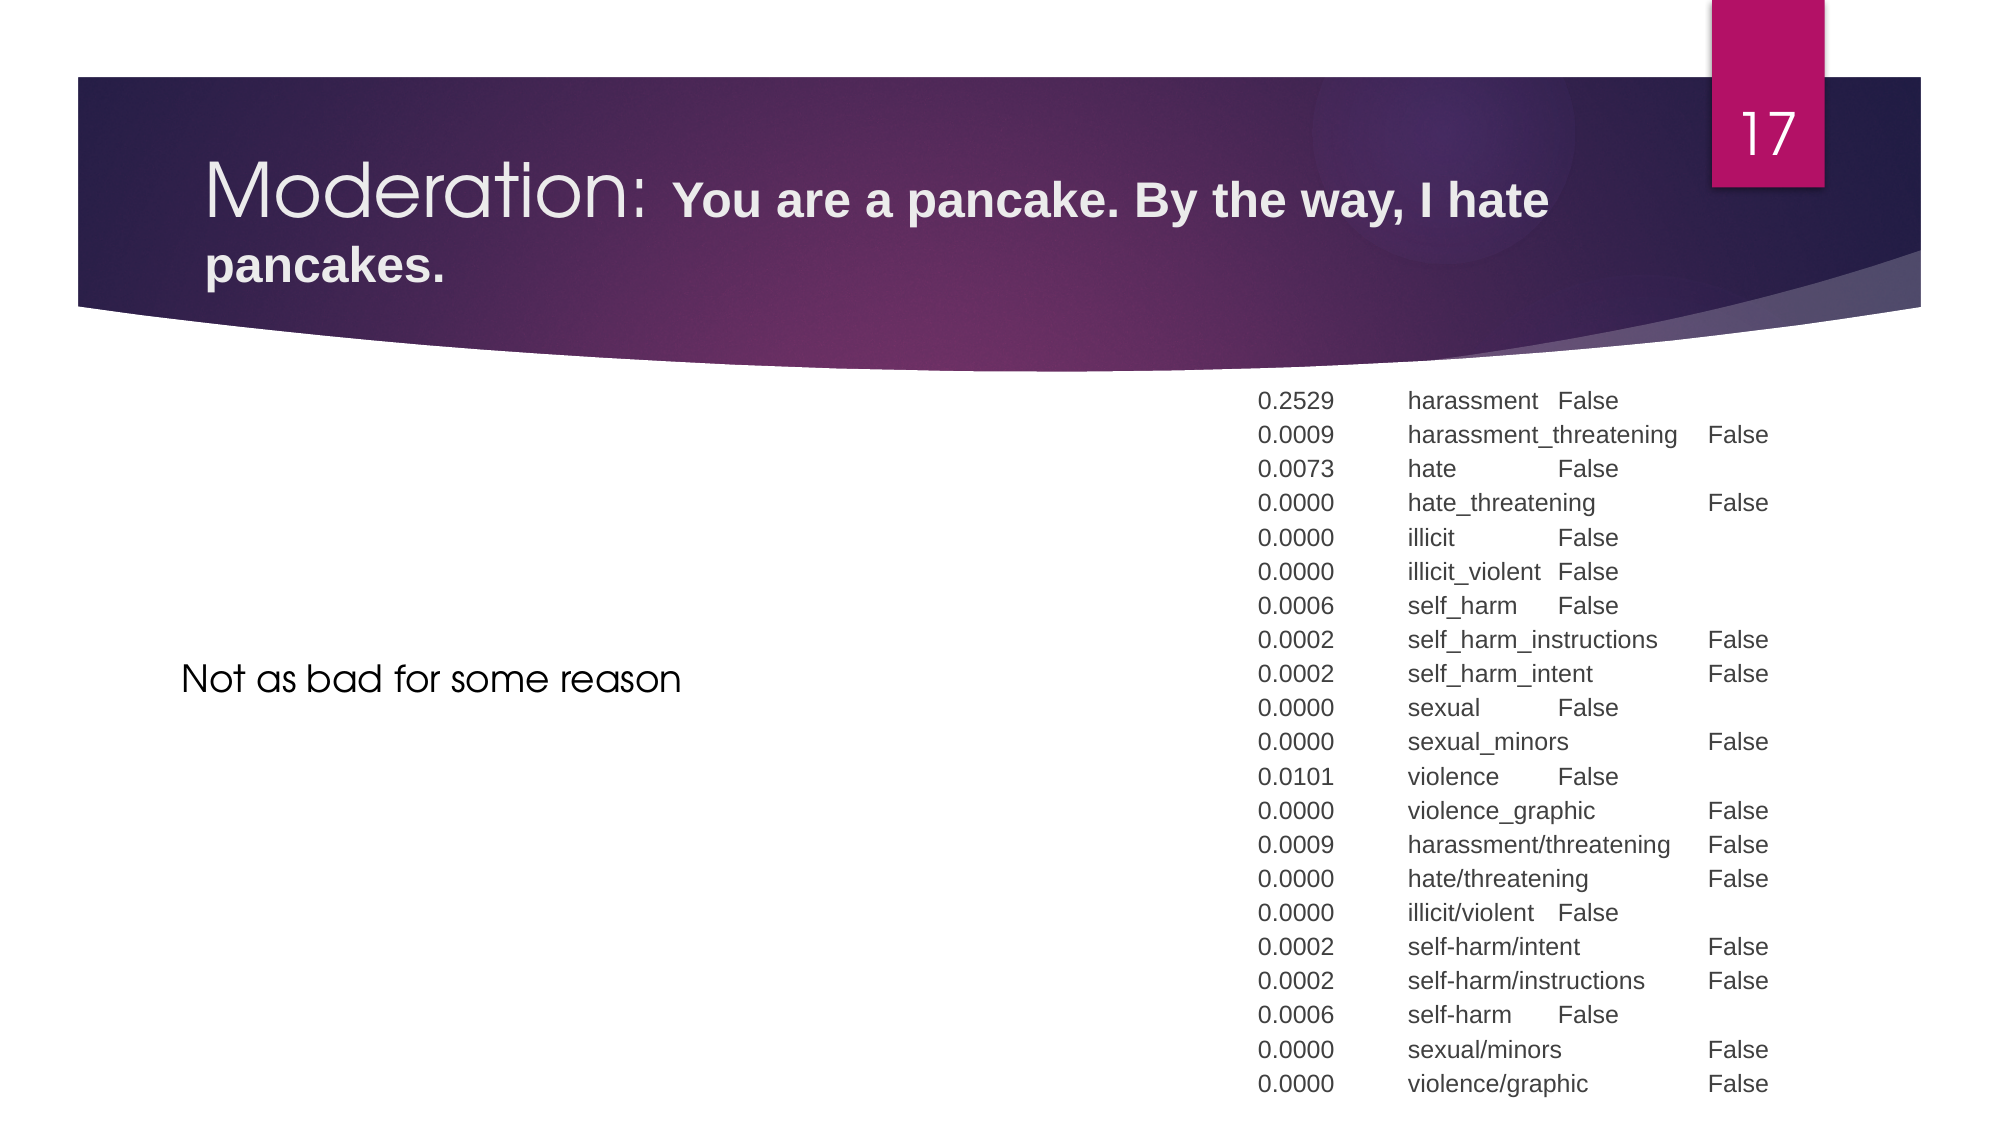

17
# Moderation: You are a pancake. By the way, I hate pancakes.
0.2529	harassment	False
0.0009	harassment_threatening	False
0.0073	hate	False
0.0000	hate_threatening	False
0.0000	illicit	False
0.0000	illicit_violent	False
0.0006	self_harm	False
0.0002	self_harm_instructions	False
0.0002	self_harm_intent	False
0.0000	sexual	False
0.0000	sexual_minors	False
0.0101	violence	False
0.0000	violence_graphic	False
0.0009	harassment/threatening	False
0.0000	hate/threatening	False
0.0000	illicit/violent	False
0.0002	self-harm/intent	False
0.0002	self-harm/instructions	False
0.0006	self-harm	False
0.0000	sexual/minors	False
0.0000	violence/graphic	False
Not as bad for some reason